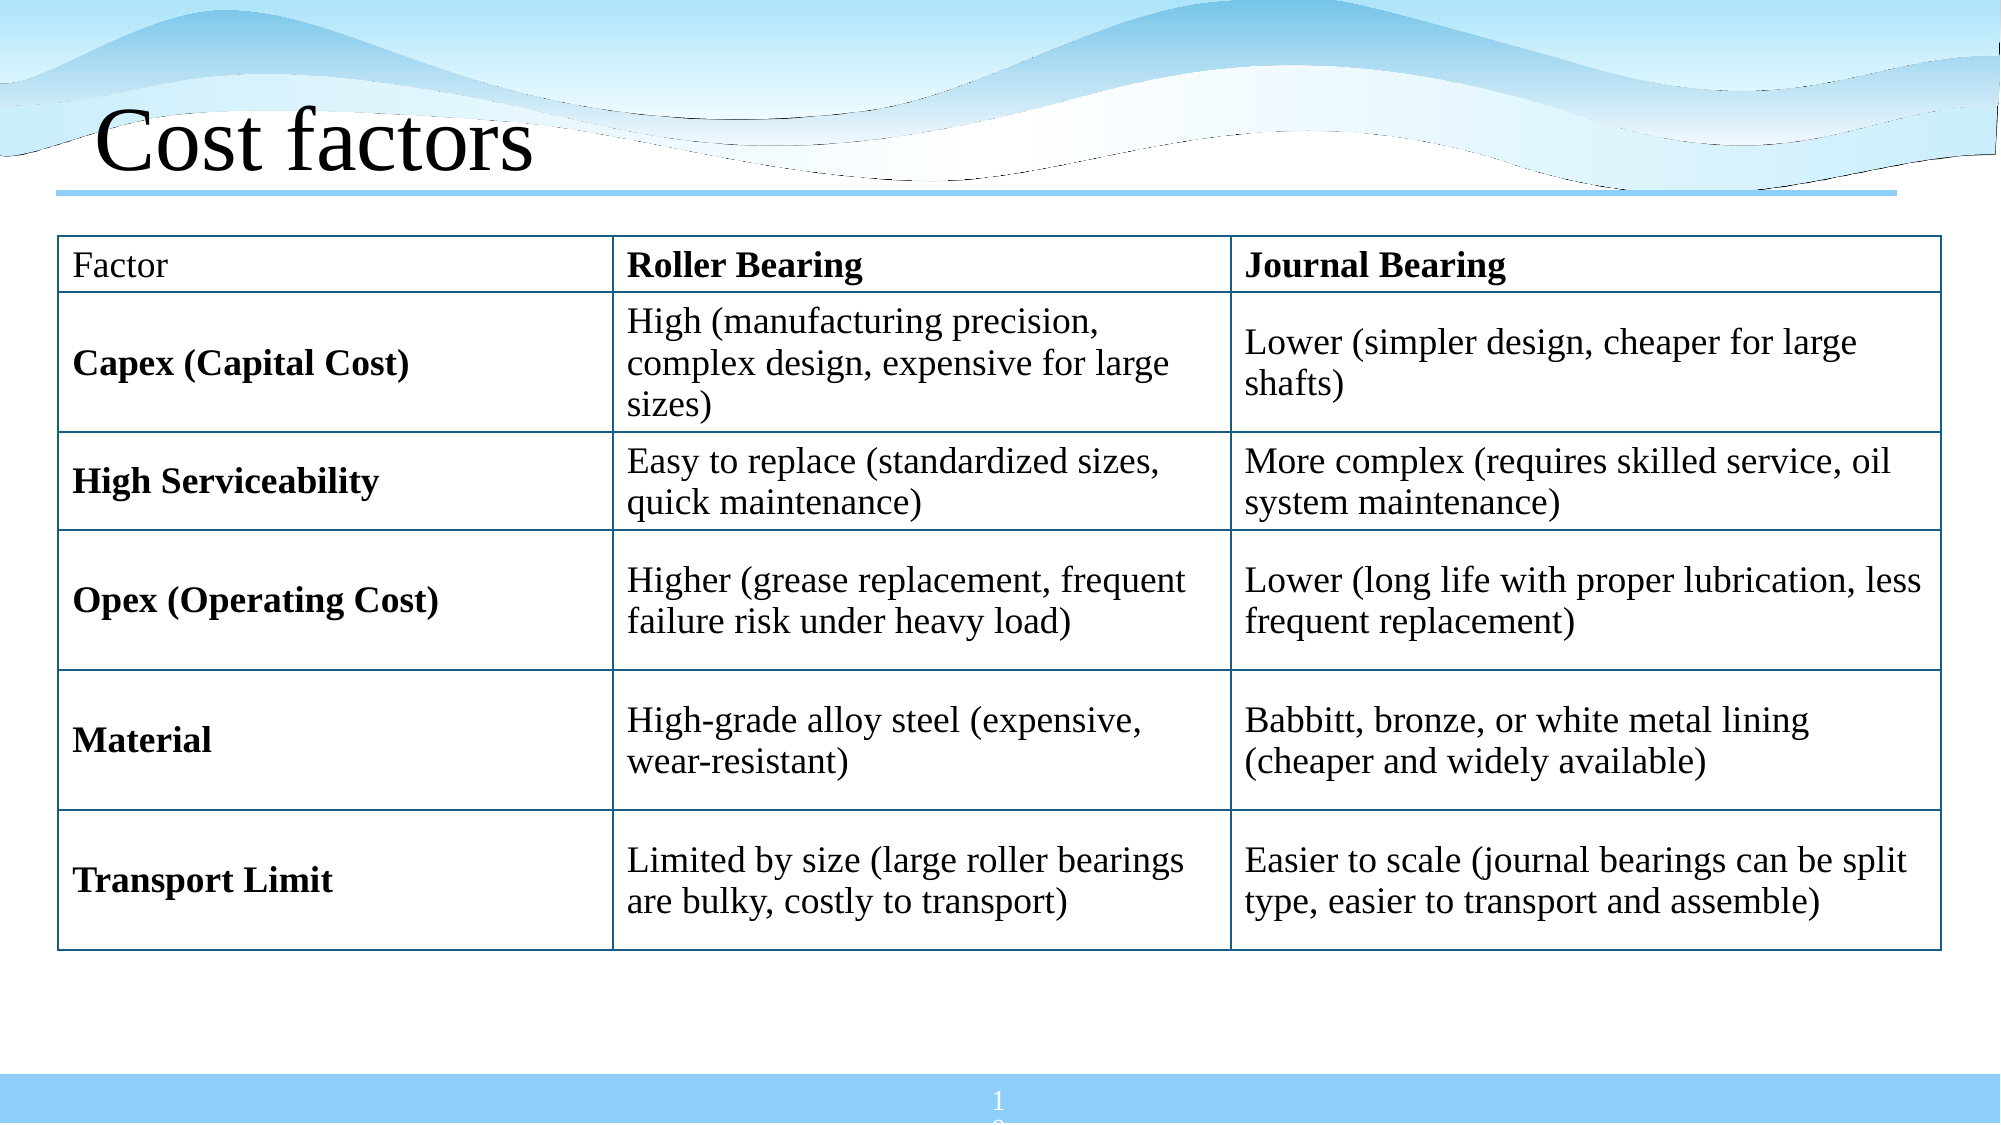

# Cost factors
| Factor | Roller Bearing | Journal Bearing |
| --- | --- | --- |
| Capex (Capital Cost) | High (manufacturing precision, complex design, expensive for large sizes) | Lower (simpler design, cheaper for large shafts) |
| High Serviceability | Easy to replace (standardized sizes, quick maintenance) | More complex (requires skilled service, oil system maintenance) |
| Opex (Operating Cost) | Higher (grease replacement, frequent failure risk under heavy load) | Lower (long life with proper lubrication, less frequent replacement) |
| Material | High-grade alloy steel (expensive, wear-resistant) | Babbitt, bronze, or white metal lining (cheaper and widely available) |
| Transport Limit | Limited by size (large roller bearings are bulky, costly to transport) | Easier to scale (journal bearings can be split type, easier to transport and assemble) |
105